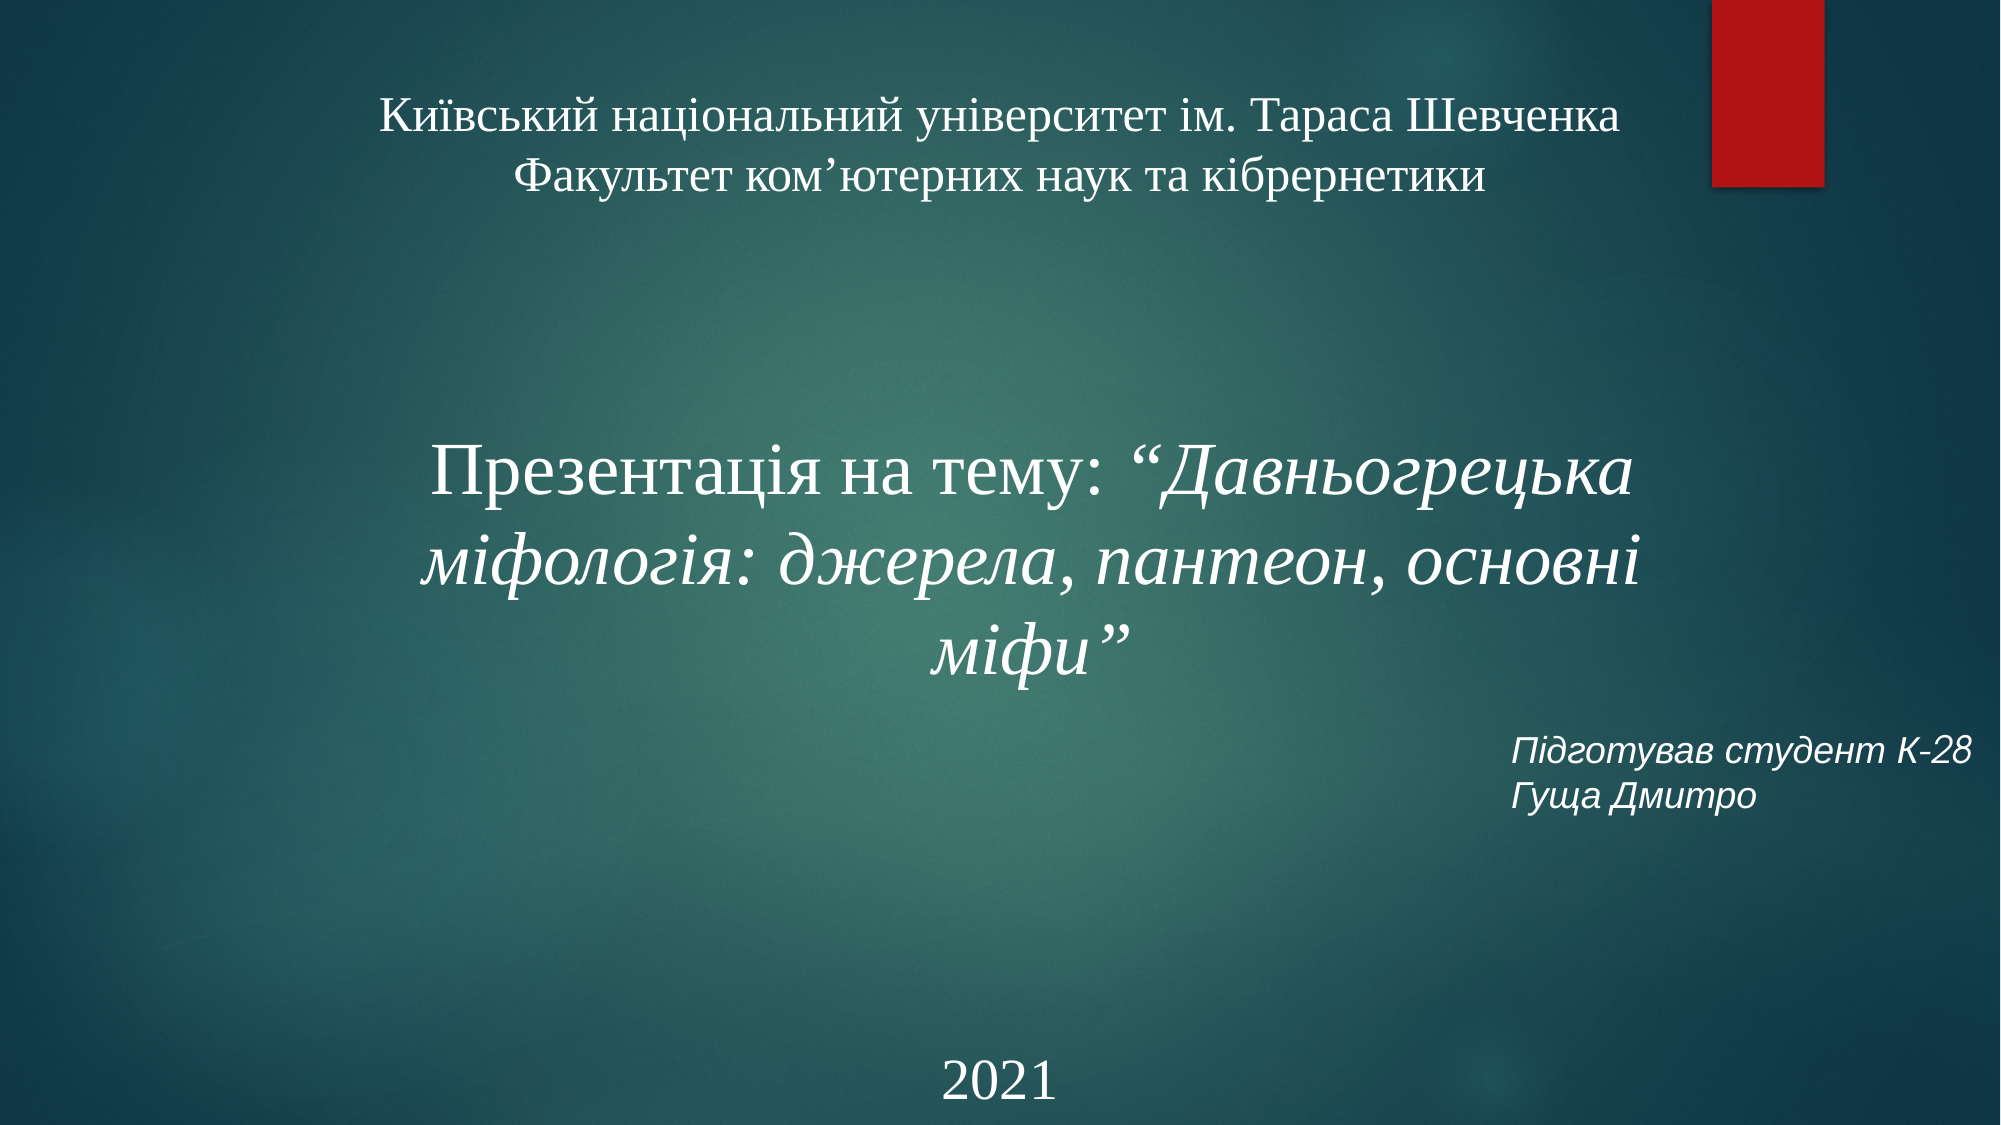

Київський національний університет ім. Тараса Шевченка
Факультет ком’ютерних наук та кібрернетики
Презентація на тему: “Давньогрецька міфологія: джерела, пантеон, основні міфи”
Підготував студент К-28
Гуща Дмитро
2021